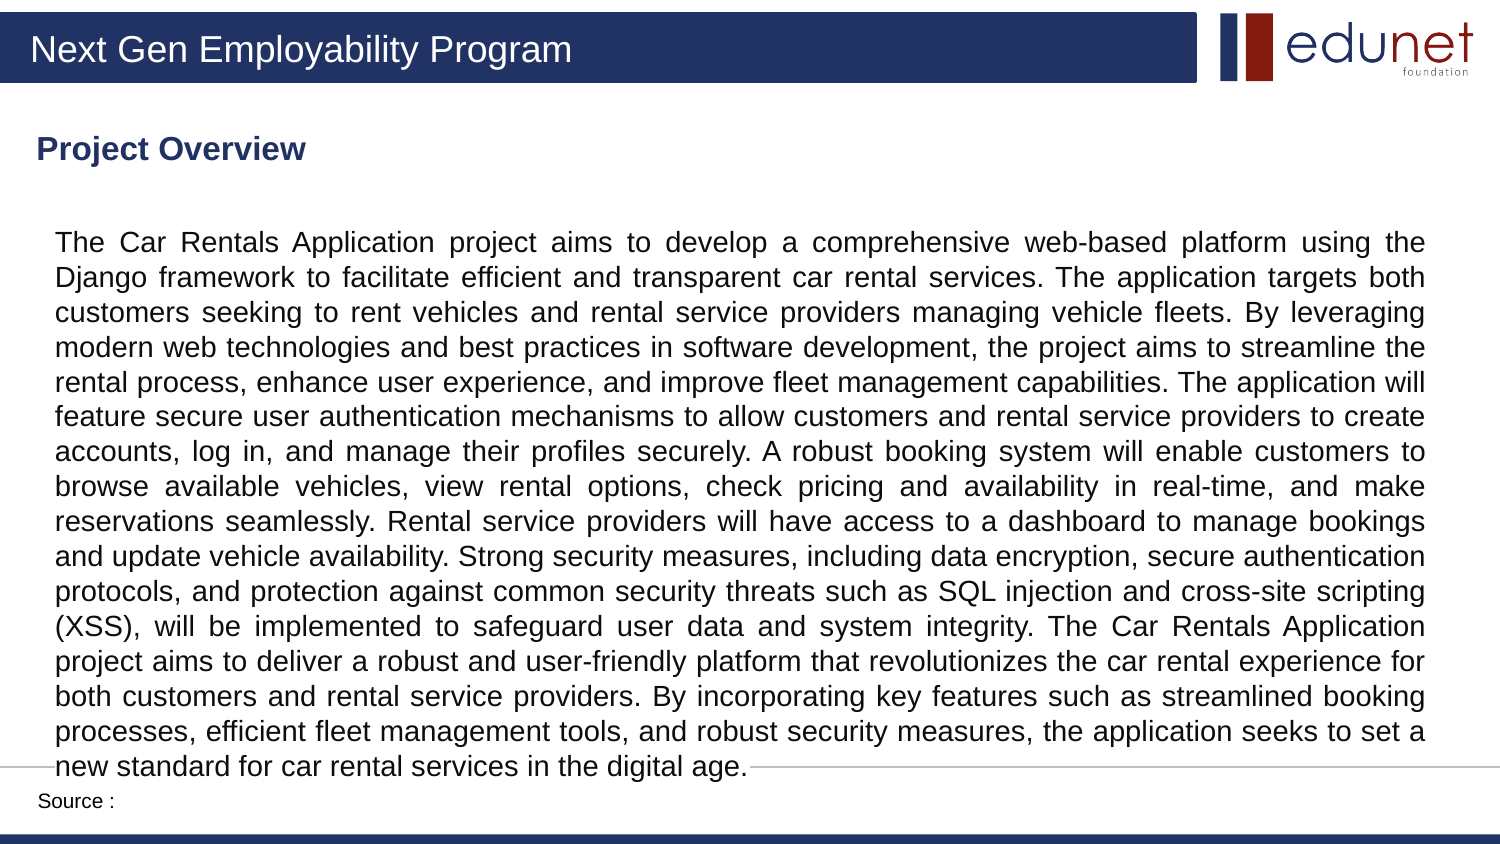

Project Overview
The Car Rentals Application project aims to develop a comprehensive web-based platform using the Django framework to facilitate efficient and transparent car rental services. The application targets both customers seeking to rent vehicles and rental service providers managing vehicle fleets. By leveraging modern web technologies and best practices in software development, the project aims to streamline the rental process, enhance user experience, and improve fleet management capabilities. The application will feature secure user authentication mechanisms to allow customers and rental service providers to create accounts, log in, and manage their profiles securely. A robust booking system will enable customers to browse available vehicles, view rental options, check pricing and availability in real-time, and make reservations seamlessly. Rental service providers will have access to a dashboard to manage bookings and update vehicle availability. Strong security measures, including data encryption, secure authentication protocols, and protection against common security threats such as SQL injection and cross-site scripting (XSS), will be implemented to safeguard user data and system integrity. The Car Rentals Application project aims to deliver a robust and user-friendly platform that revolutionizes the car rental experience for both customers and rental service providers. By incorporating key features such as streamlined booking processes, efficient fleet management tools, and robust security measures, the application seeks to set a new standard for car rental services in the digital age.
Source :